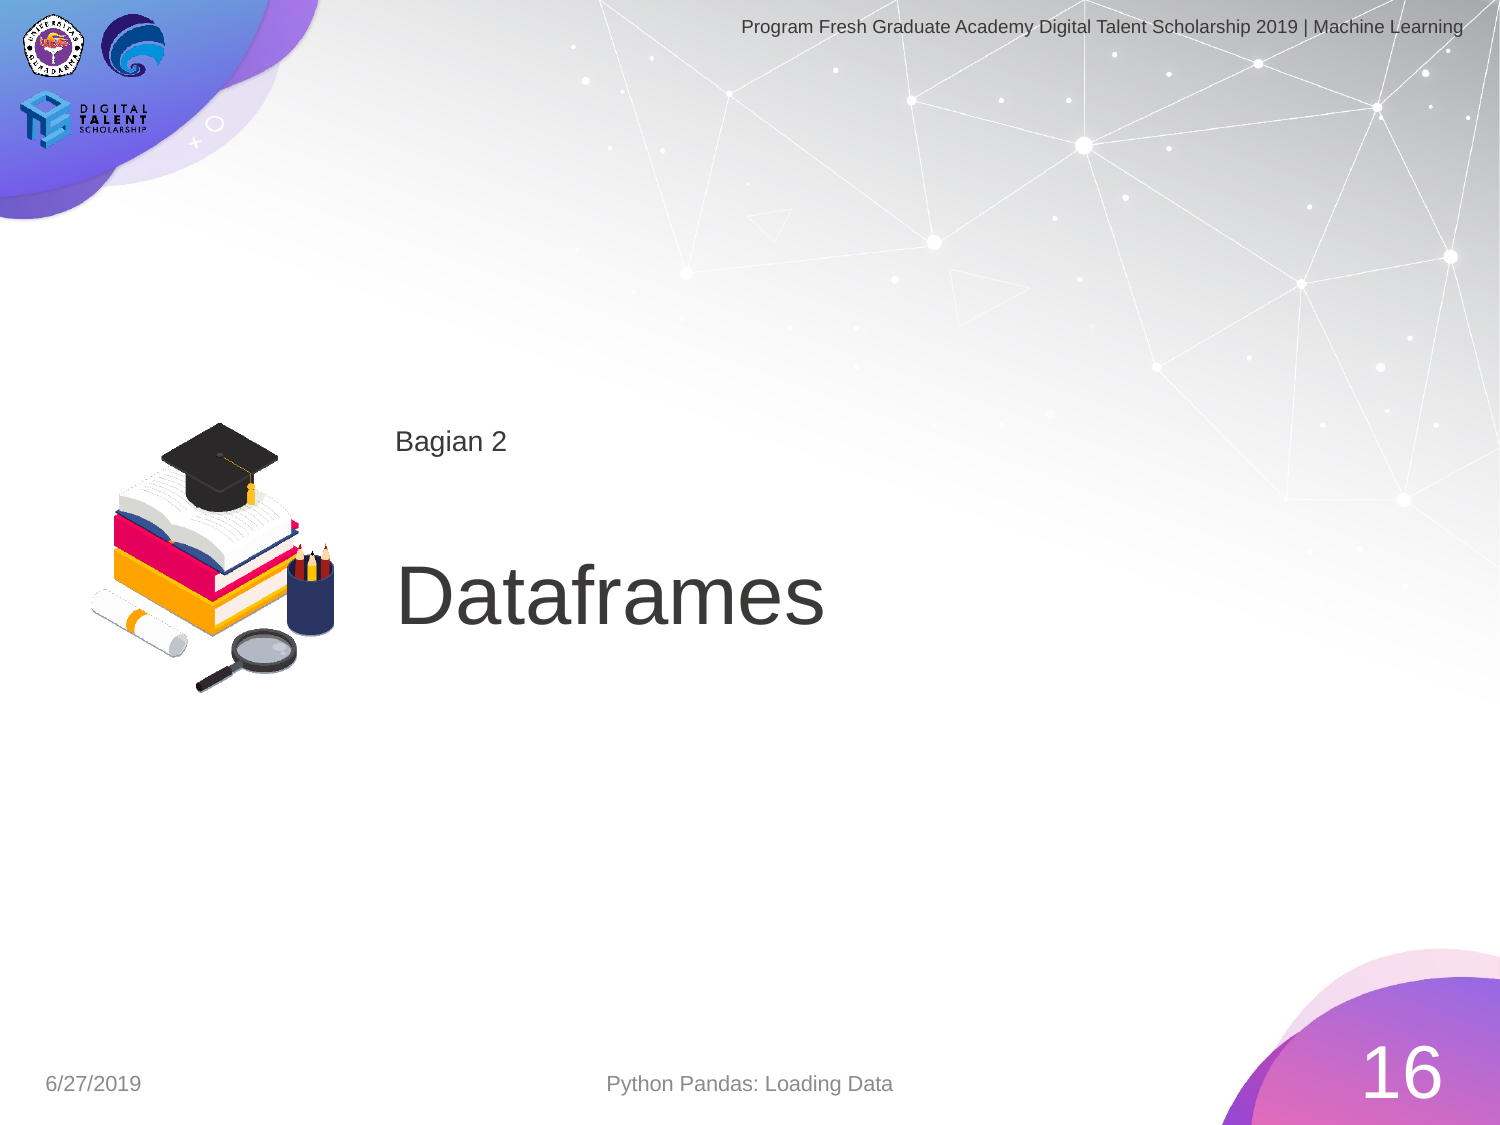

Bagian 2
# Dataframes
16
6/27/2019
Python Pandas: Loading Data